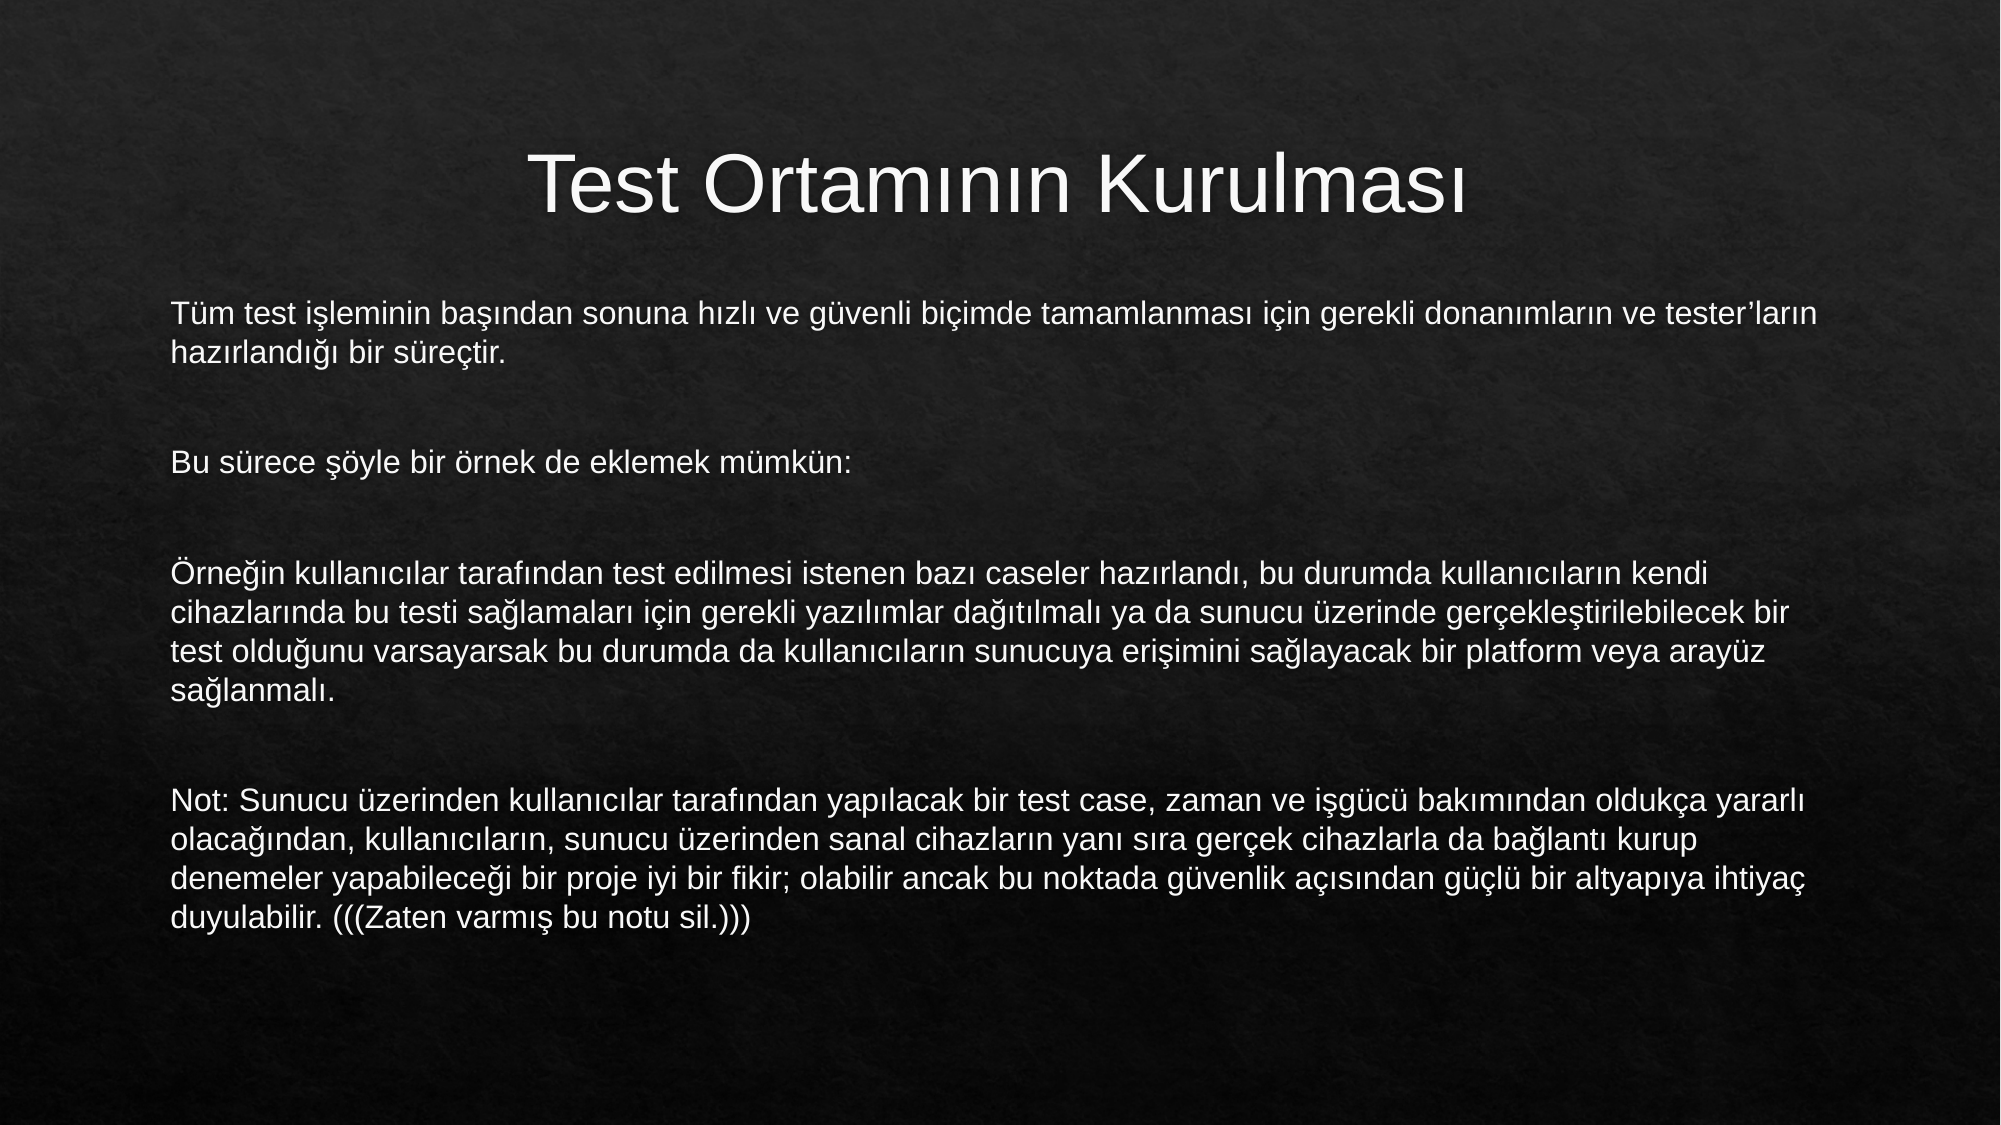

# Test Ortamının Kurulması
Tüm test işleminin başından sonuna hızlı ve güvenli biçimde tamamlanması için gerekli donanımların ve tester’ların hazırlandığı bir süreçtir.

Bu sürece şöyle bir örnek de eklemek mümkün:

Örneğin kullanıcılar tarafından test edilmesi istenen bazı caseler hazırlandı, bu durumda kullanıcıların kendi cihazlarında bu testi sağlamaları için gerekli yazılımlar dağıtılmalı ya da sunucu üzerinde gerçekleştirilebilecek bir test olduğunu varsayarsak bu durumda da kullanıcıların sunucuya erişimini sağlayacak bir platform veya arayüz sağlanmalı.

Not: Sunucu üzerinden kullanıcılar tarafından yapılacak bir test case, zaman ve işgücü bakımından oldukça yararlı olacağından, kullanıcıların, sunucu üzerinden sanal cihazların yanı sıra gerçek cihazlarla da bağlantı kurup denemeler yapabileceği bir proje iyi bir fikir; olabilir ancak bu noktada güvenlik açısından güçlü bir altyapıya ihtiyaç duyulabilir. (((Zaten varmış bu notu sil.)))